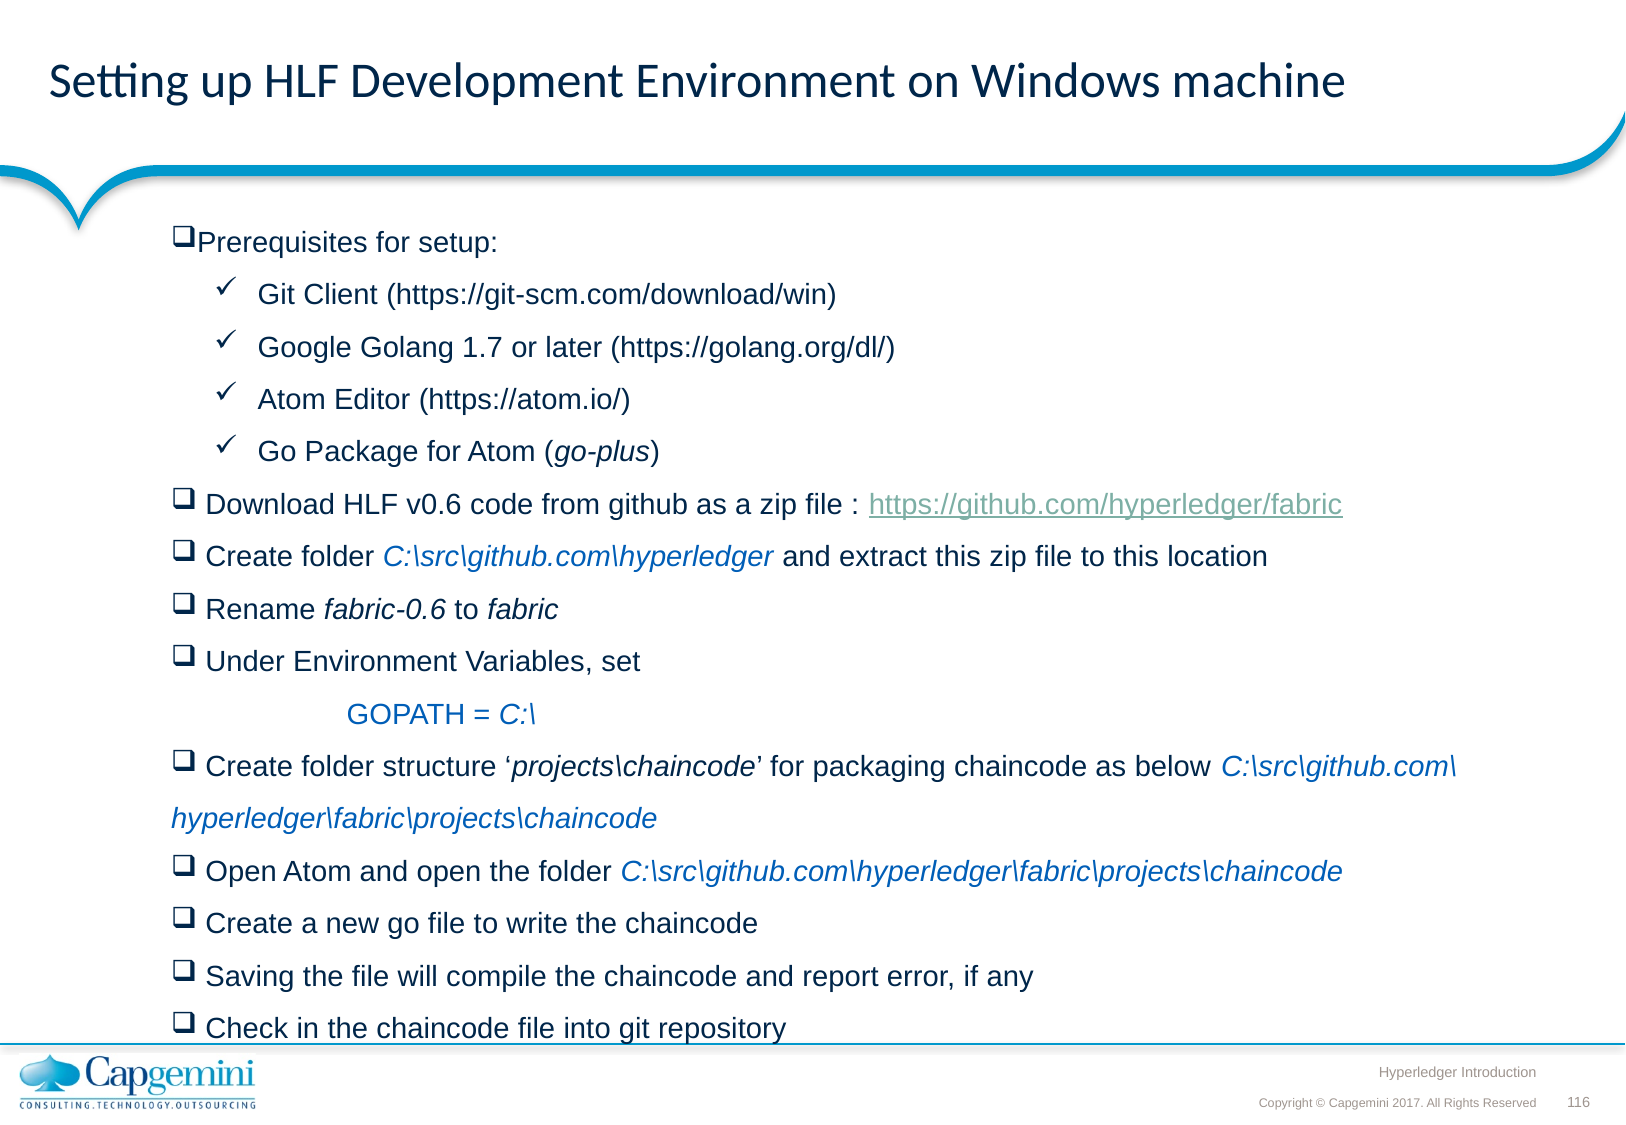

# Setting up HLF Development Environment on Windows machine
Prerequisites for setup:
 Git Client (https://git-scm.com/download/win)
 Google Golang 1.7 or later (https://golang.org/dl/)
 Atom Editor (https://atom.io/)
 Go Package for Atom (go-plus)
 Download HLF v0.6 code from github as a zip file : https://github.com/hyperledger/fabric
 Create folder C:\src\github.com\hyperledger and extract this zip file to this location
 Rename fabric-0.6 to fabric
 Under Environment Variables, set
GOPATH = C:\
 Create folder structure ‘projects\chaincode’ for packaging chaincode as below 	C:\src\github.com\hyperledger\fabric\projects\chaincode
 Open Atom and open the folder C:\src\github.com\hyperledger\fabric\projects\chaincode
 Create a new go file to write the chaincode
 Saving the file will compile the chaincode and report error, if any
 Check in the chaincode file into git repository